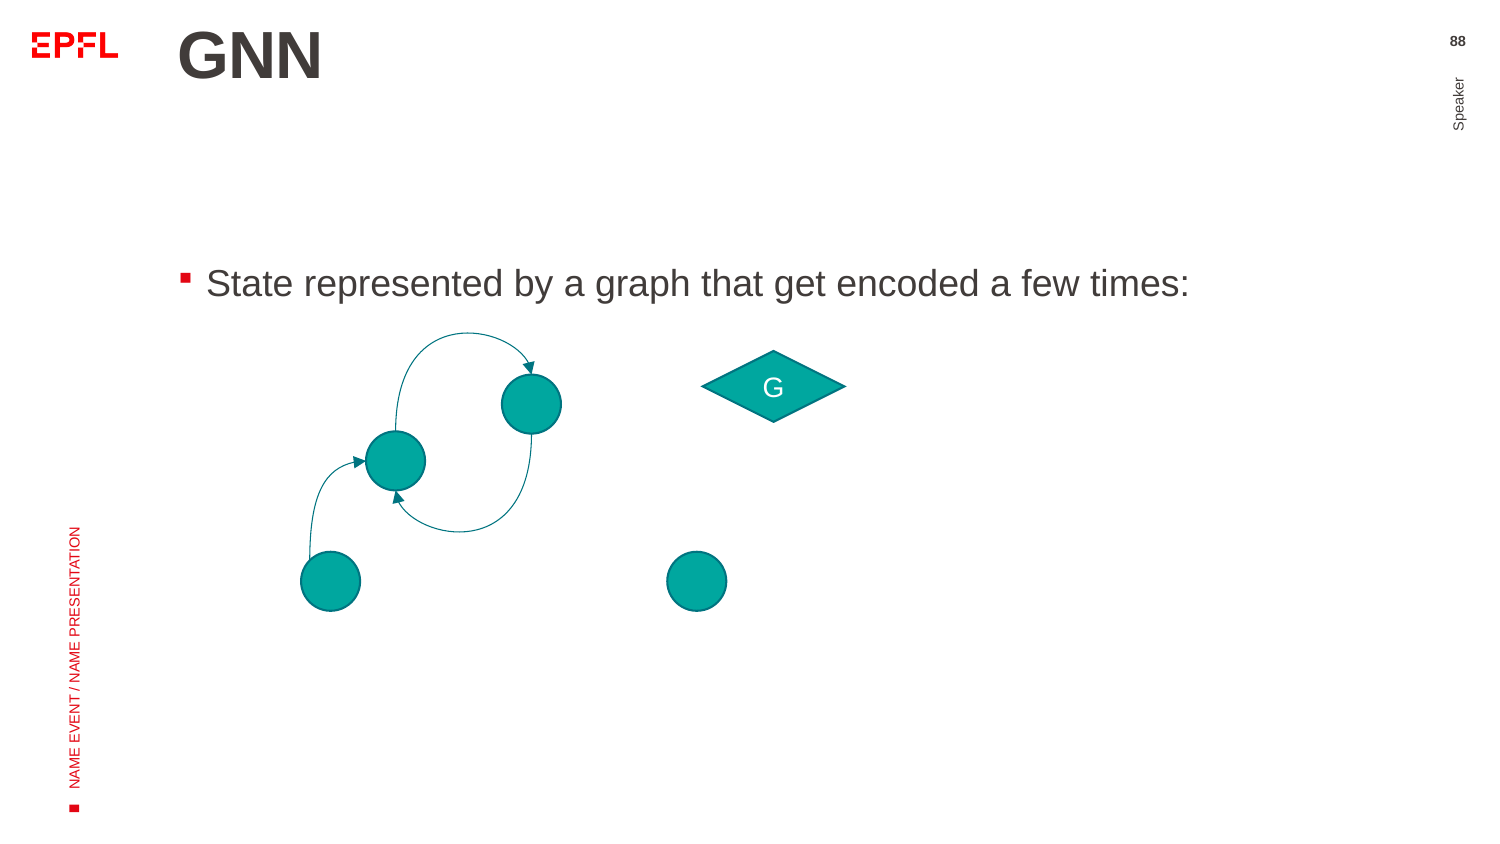

# GNN
88
State represented by a graph that get encoded a few times:
Speaker
G

NAME EVENT / NAME PRESENTATION